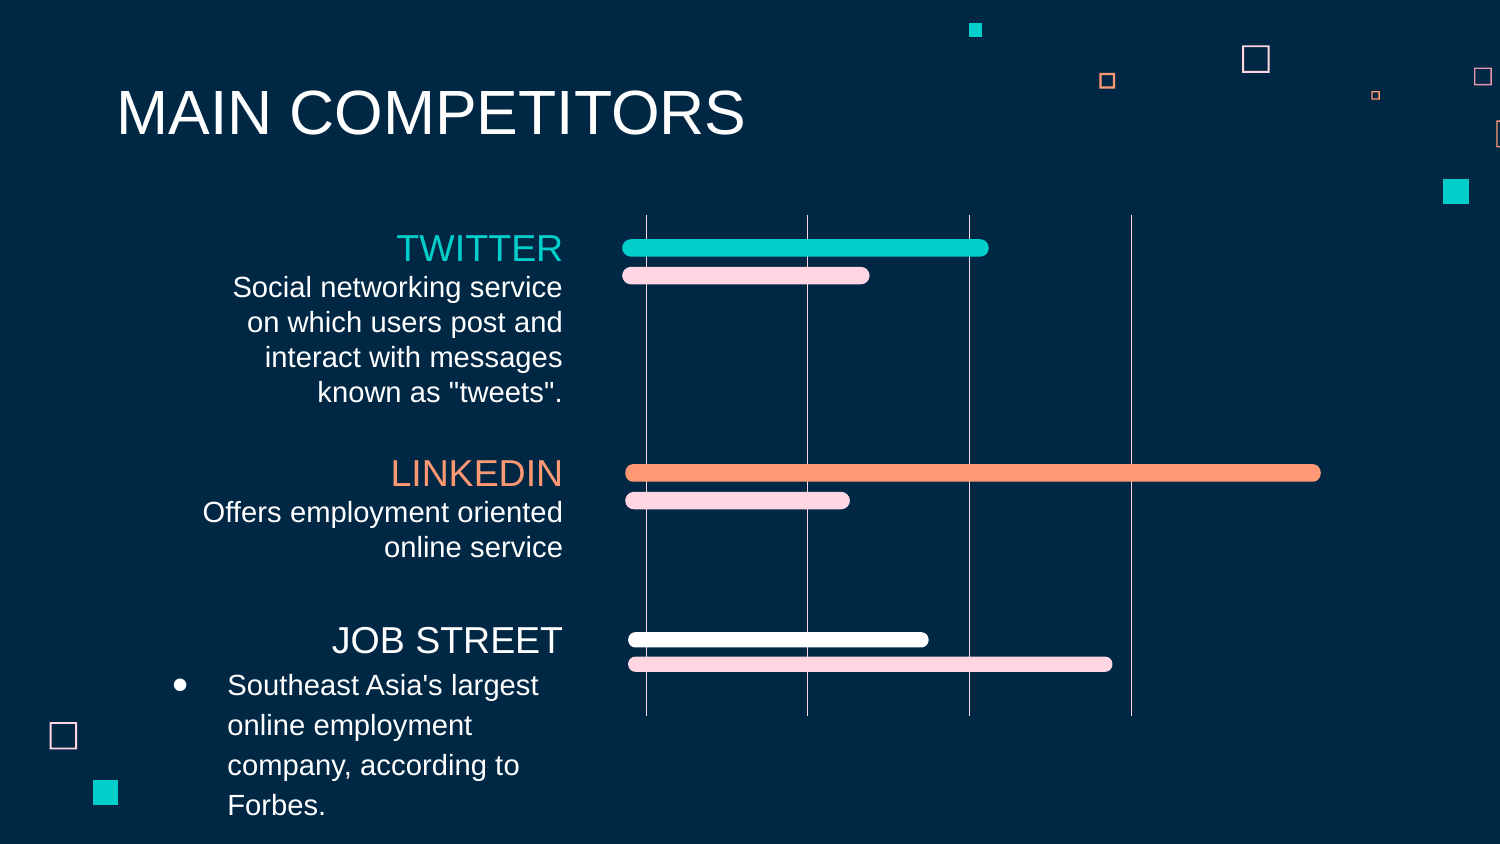

# MAIN COMPETITORS

TWITTER

Social networking service on which users post and interact with messages known as "tweets".
LINKEDIN

Offers employment oriented online service
JOB STREET

Southeast Asia's largest online employment company, according to Forbes.